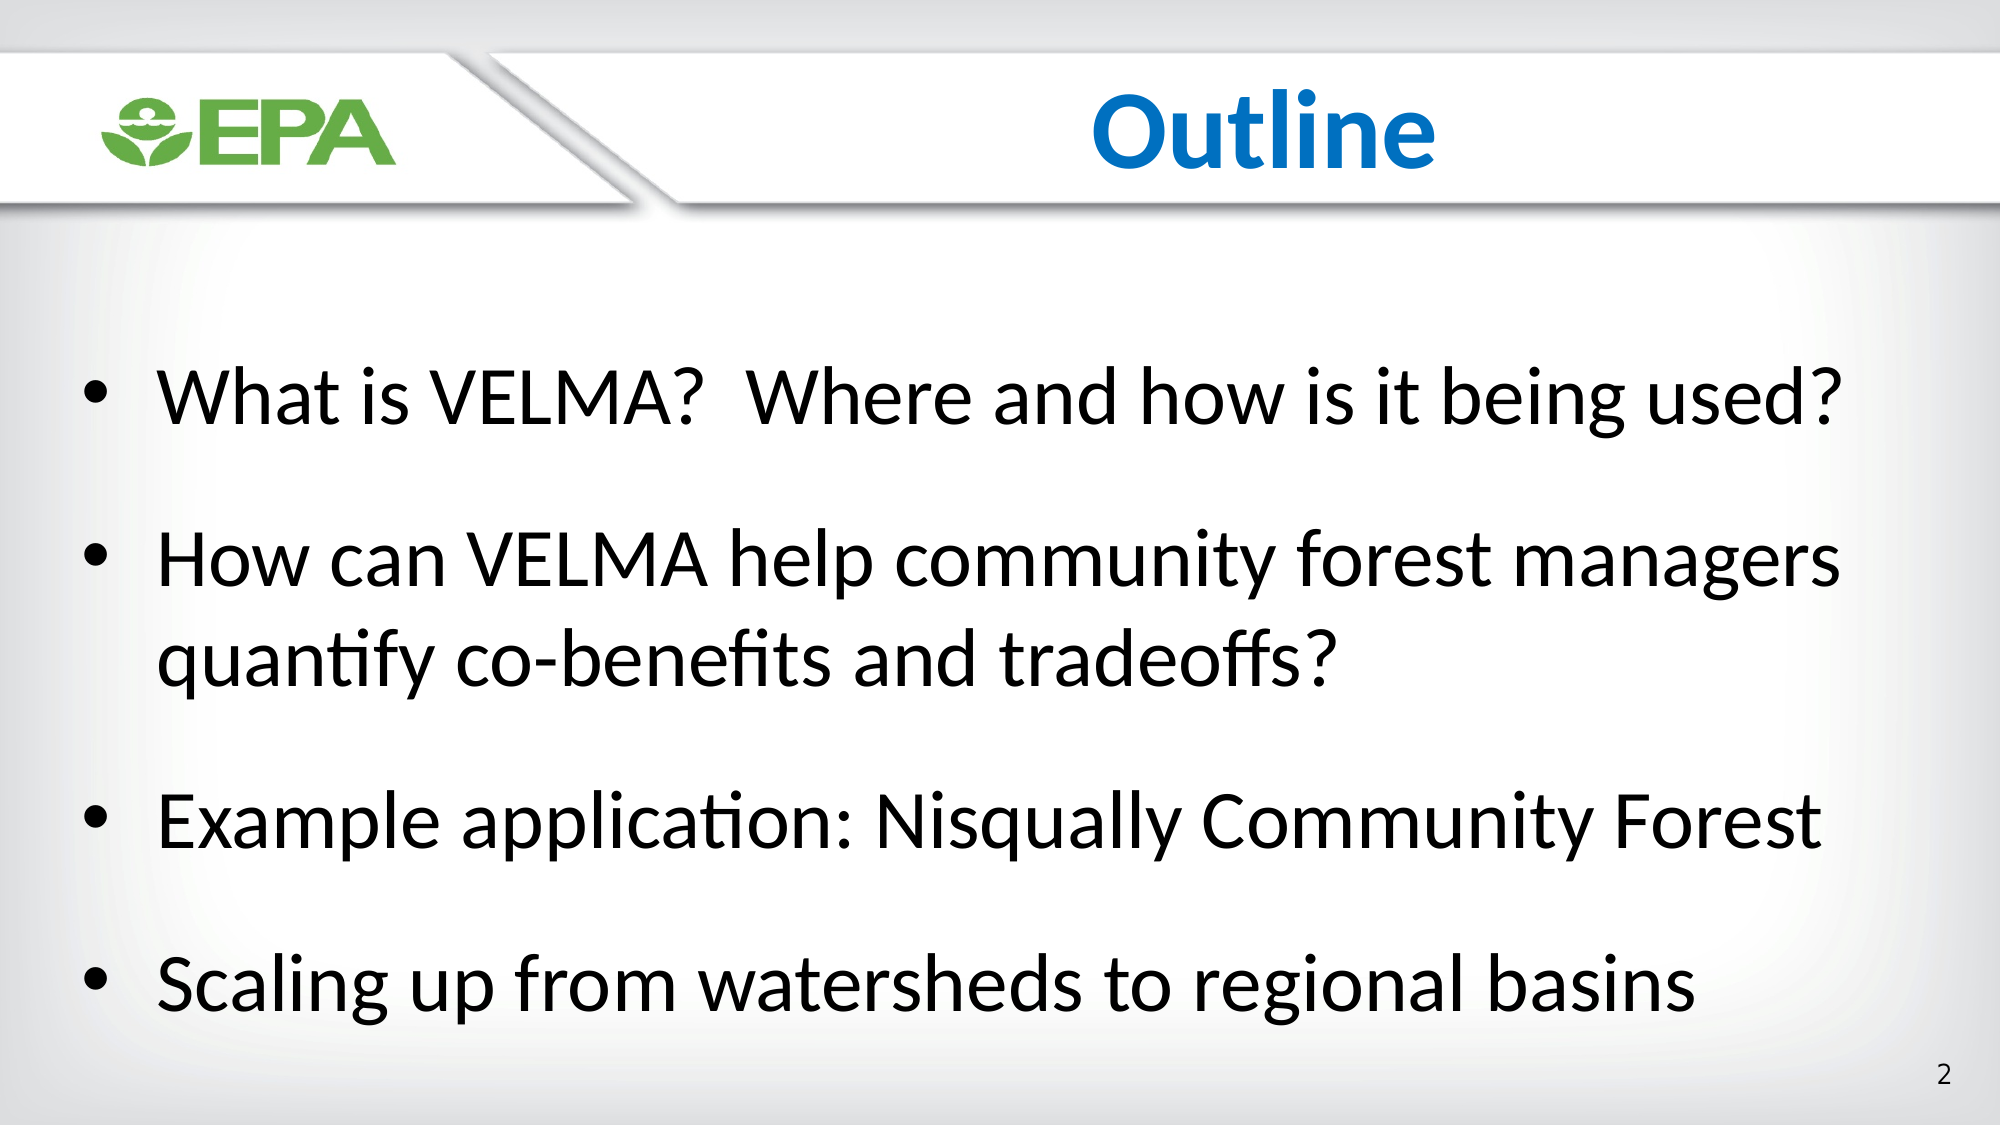

Outline
What is VELMA?  Where and how is it being used?
How can VELMA help community forest managers quantify co-benefits and tradeoffs?
Example application: Nisqually Community Forest
Scaling up from watersheds to regional basins
2